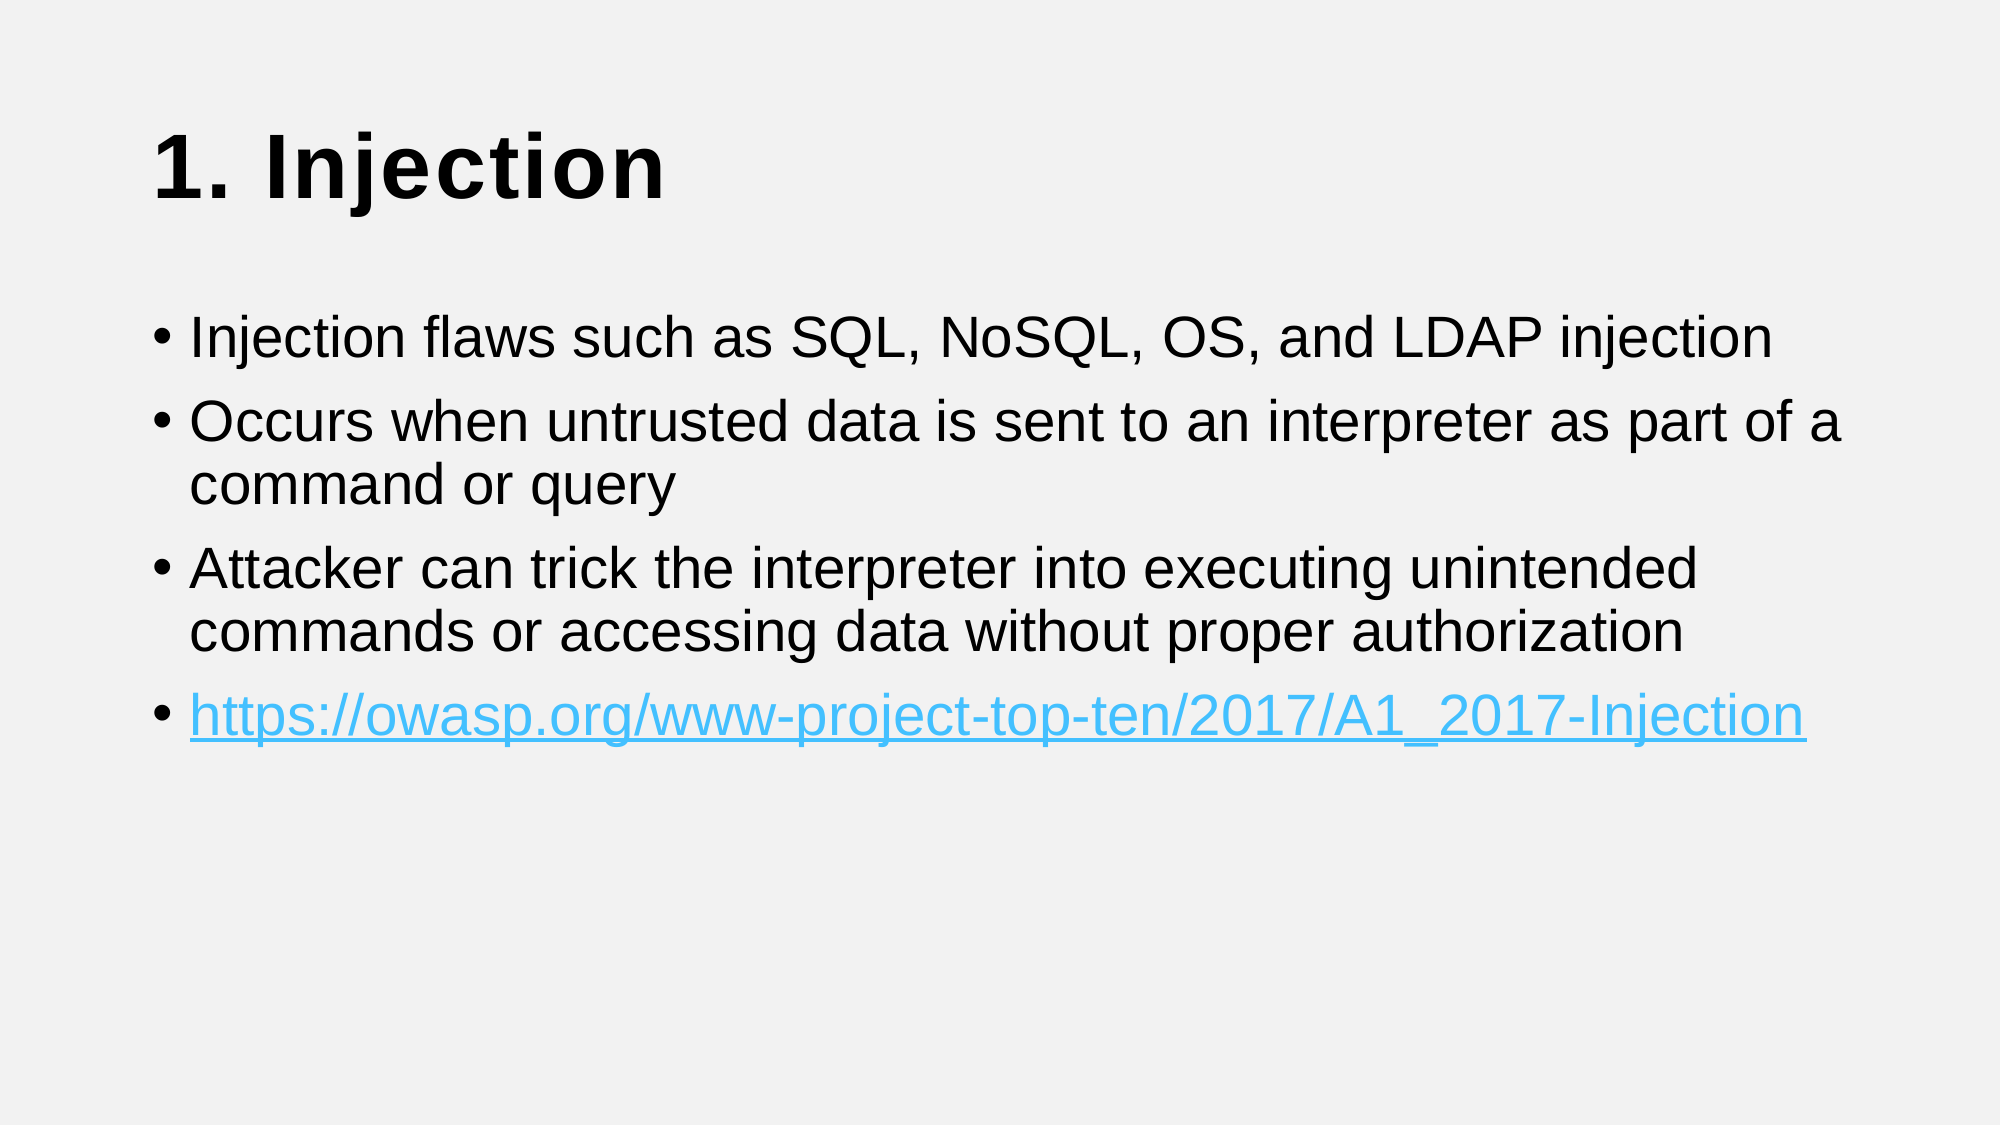

# 1. Injection
Injection flaws such as SQL, NoSQL, OS, and LDAP injection
Occurs when untrusted data is sent to an interpreter as part of a command or query
Attacker can trick the interpreter into executing unintended commands or accessing data without proper authorization
https://owasp.org/www-project-top-ten/2017/A1_2017-Injection